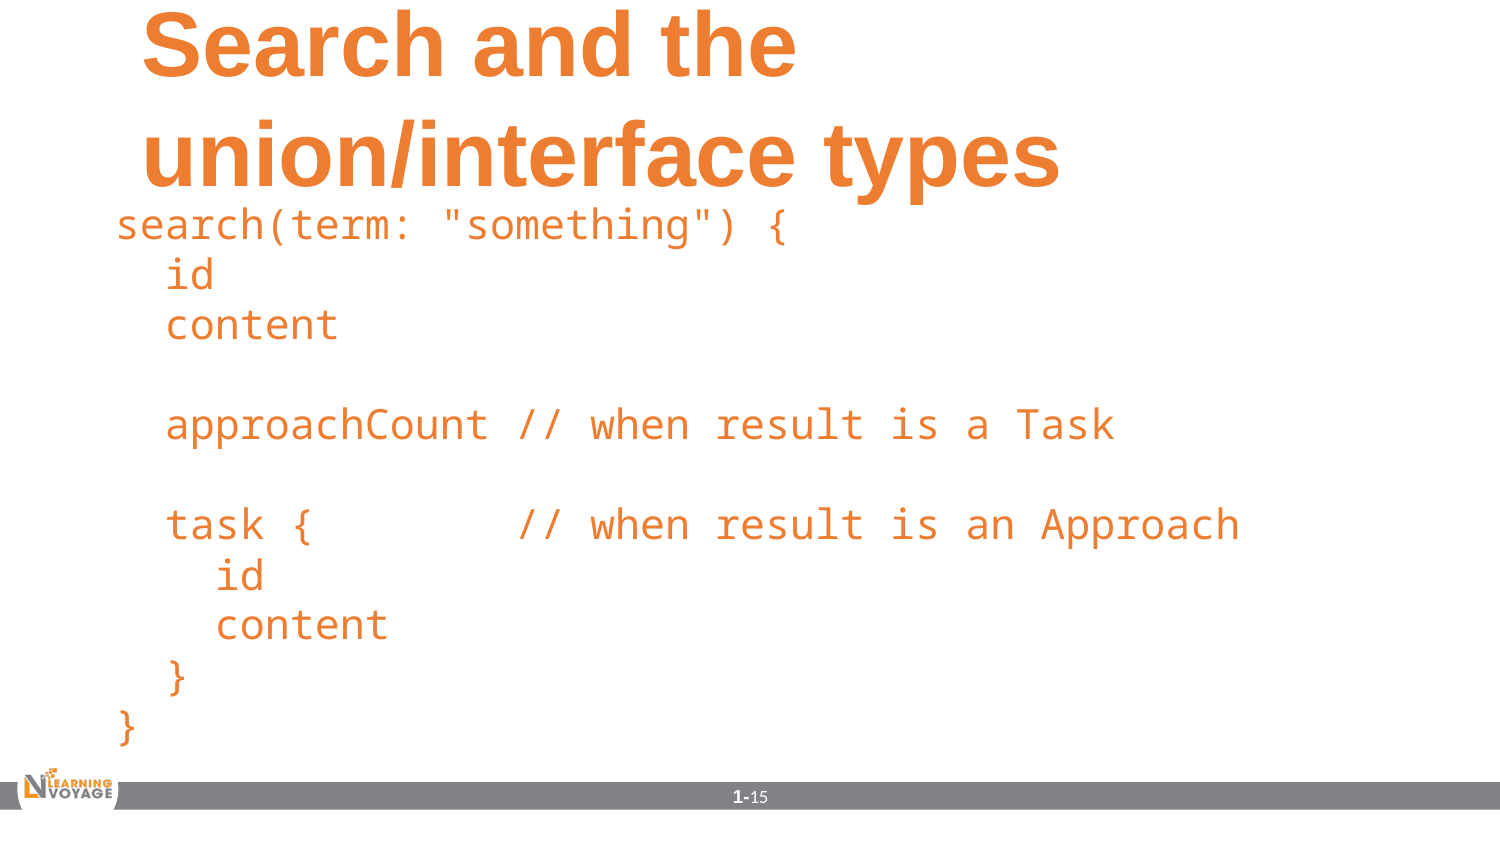

Search and the union/interface types
search(term: "something") {
  id
  content

  approachCount // when result is a Task

  task {        // when result is an Approach
    id
    content
  }
}
1-15